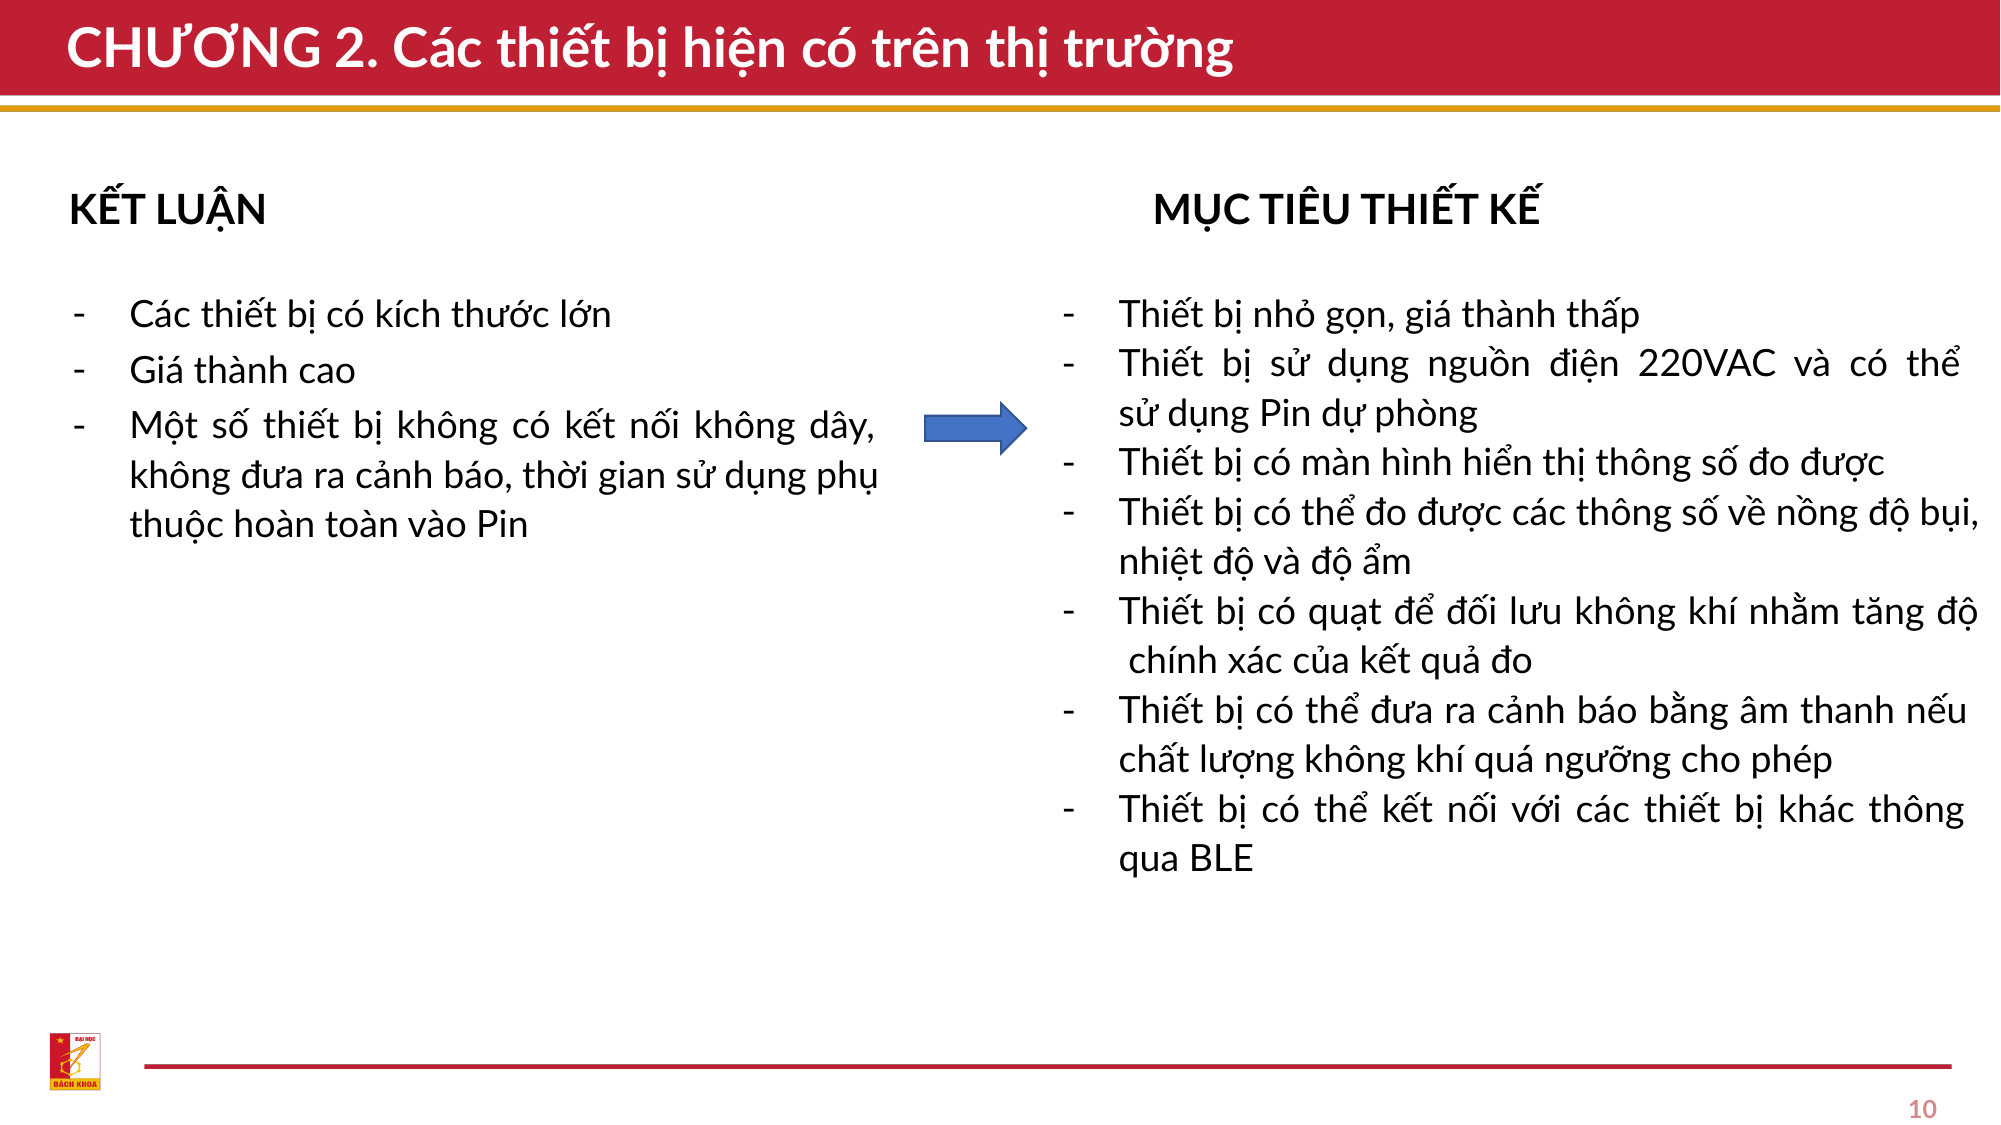

# CHƯƠNG 2. Các thiết bị hiện có trên thị trường
KẾT LUẬN
Các thiết bị có kích thước lớn
Giá thành cao
Một số thiết bị không có kết nối không dây,
không đưa ra cảnh báo, thời gian sử dụng phụ
thuộc hoàn toàn vào Pin
MỤC TIÊU THIẾT KẾ
Thiết bị nhỏ gọn, giá thành thấp
Thiết bị sử dụng nguồn điện 220VAC và có thể
sử dụng Pin dự phòng
Thiết bị có màn hình hiển thị thông số đo được
Thiết bị có thể đo được các thông số về nồng độ bụi,
nhiệt độ và độ ẩm
Thiết bị có quạt để đối lưu không khí nhằm tăng độ
 chính xác của kết quả đo
Thiết bị có thể đưa ra cảnh báo bằng âm thanh nếu
chất lượng không khí quá ngưỡng cho phép
Thiết bị có thể kết nối với các thiết bị khác thông
qua BLE

10